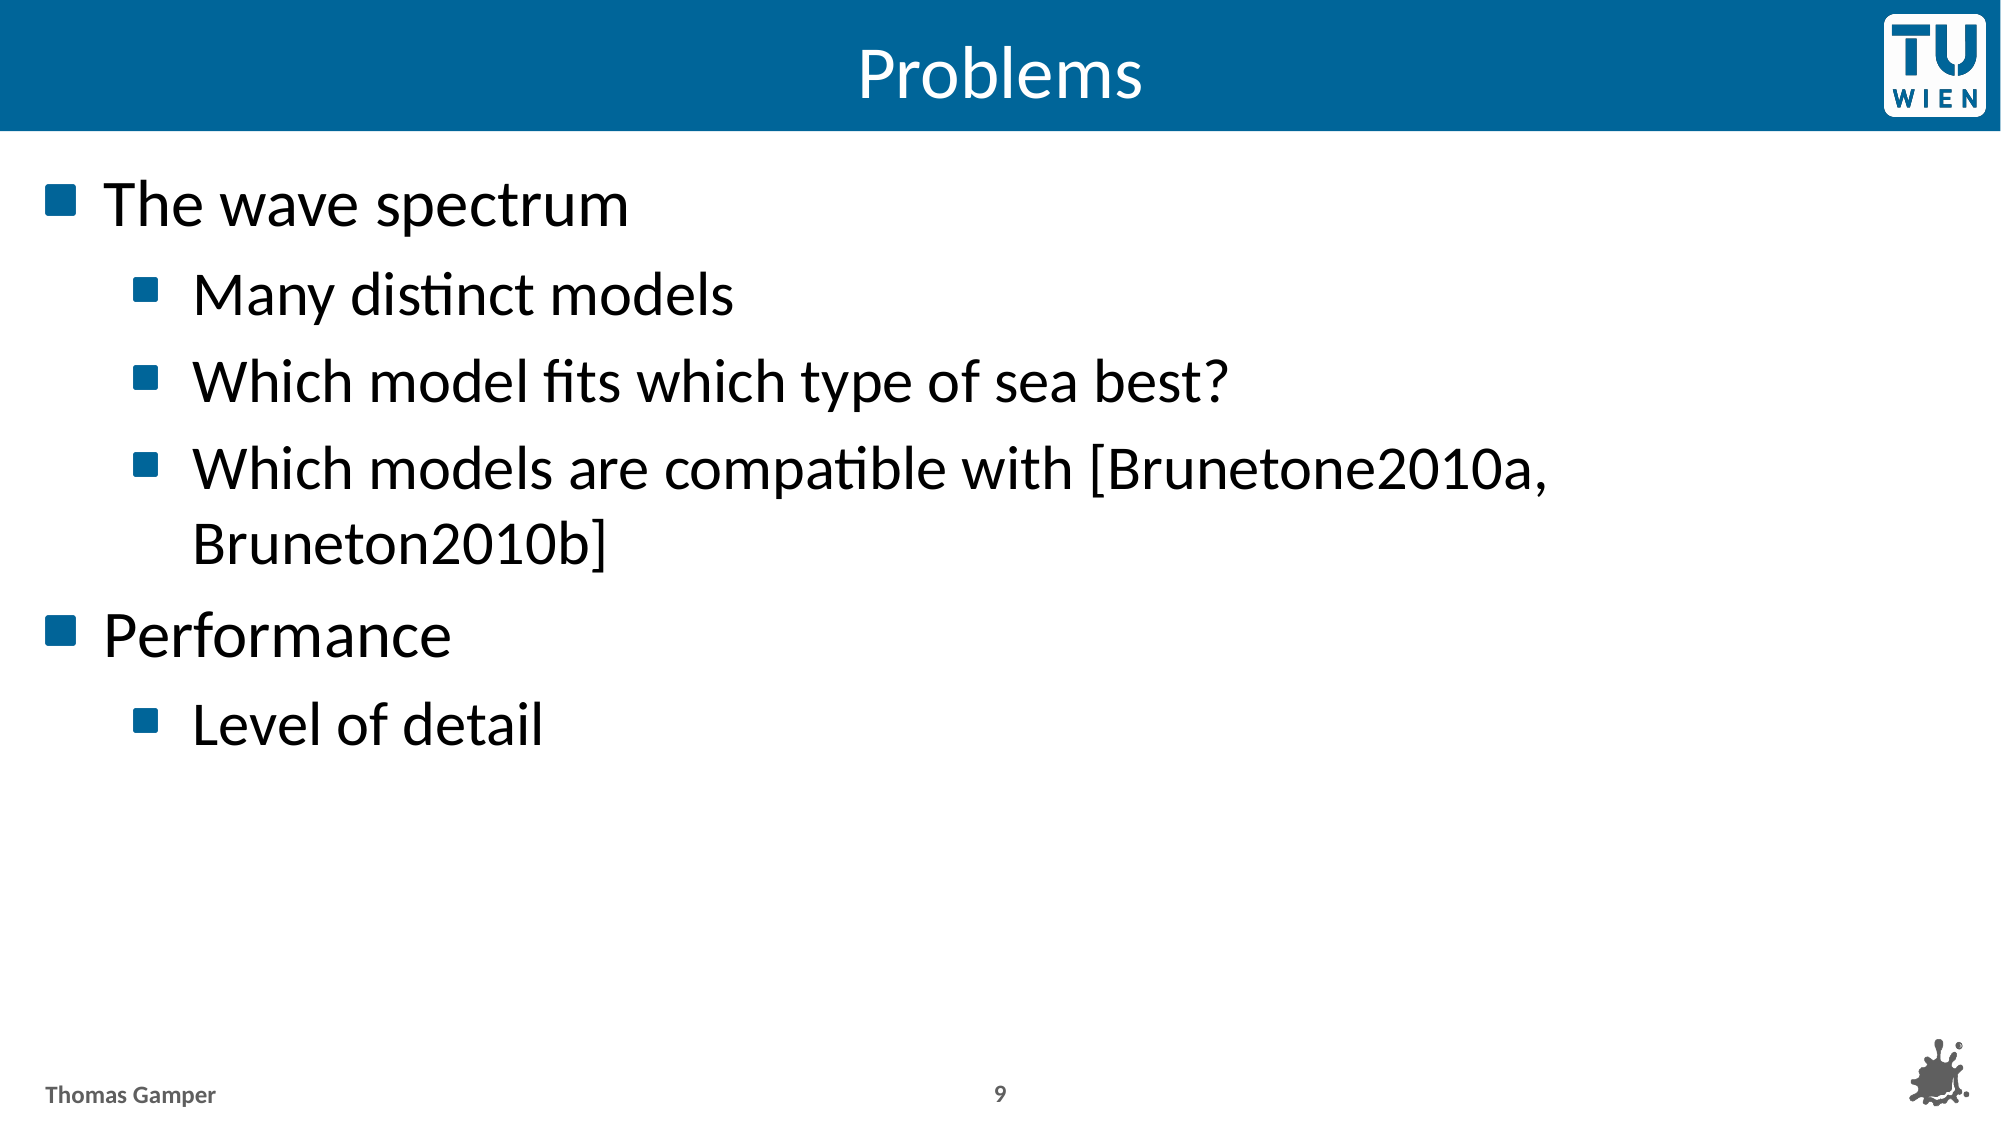

# Problems
The wave spectrum
Many distinct models
Which model fits which type of sea best?
Which models are compatible with [Brunetone2010a, Bruneton2010b]
Performance
Level of detail
9
Thomas Gamper